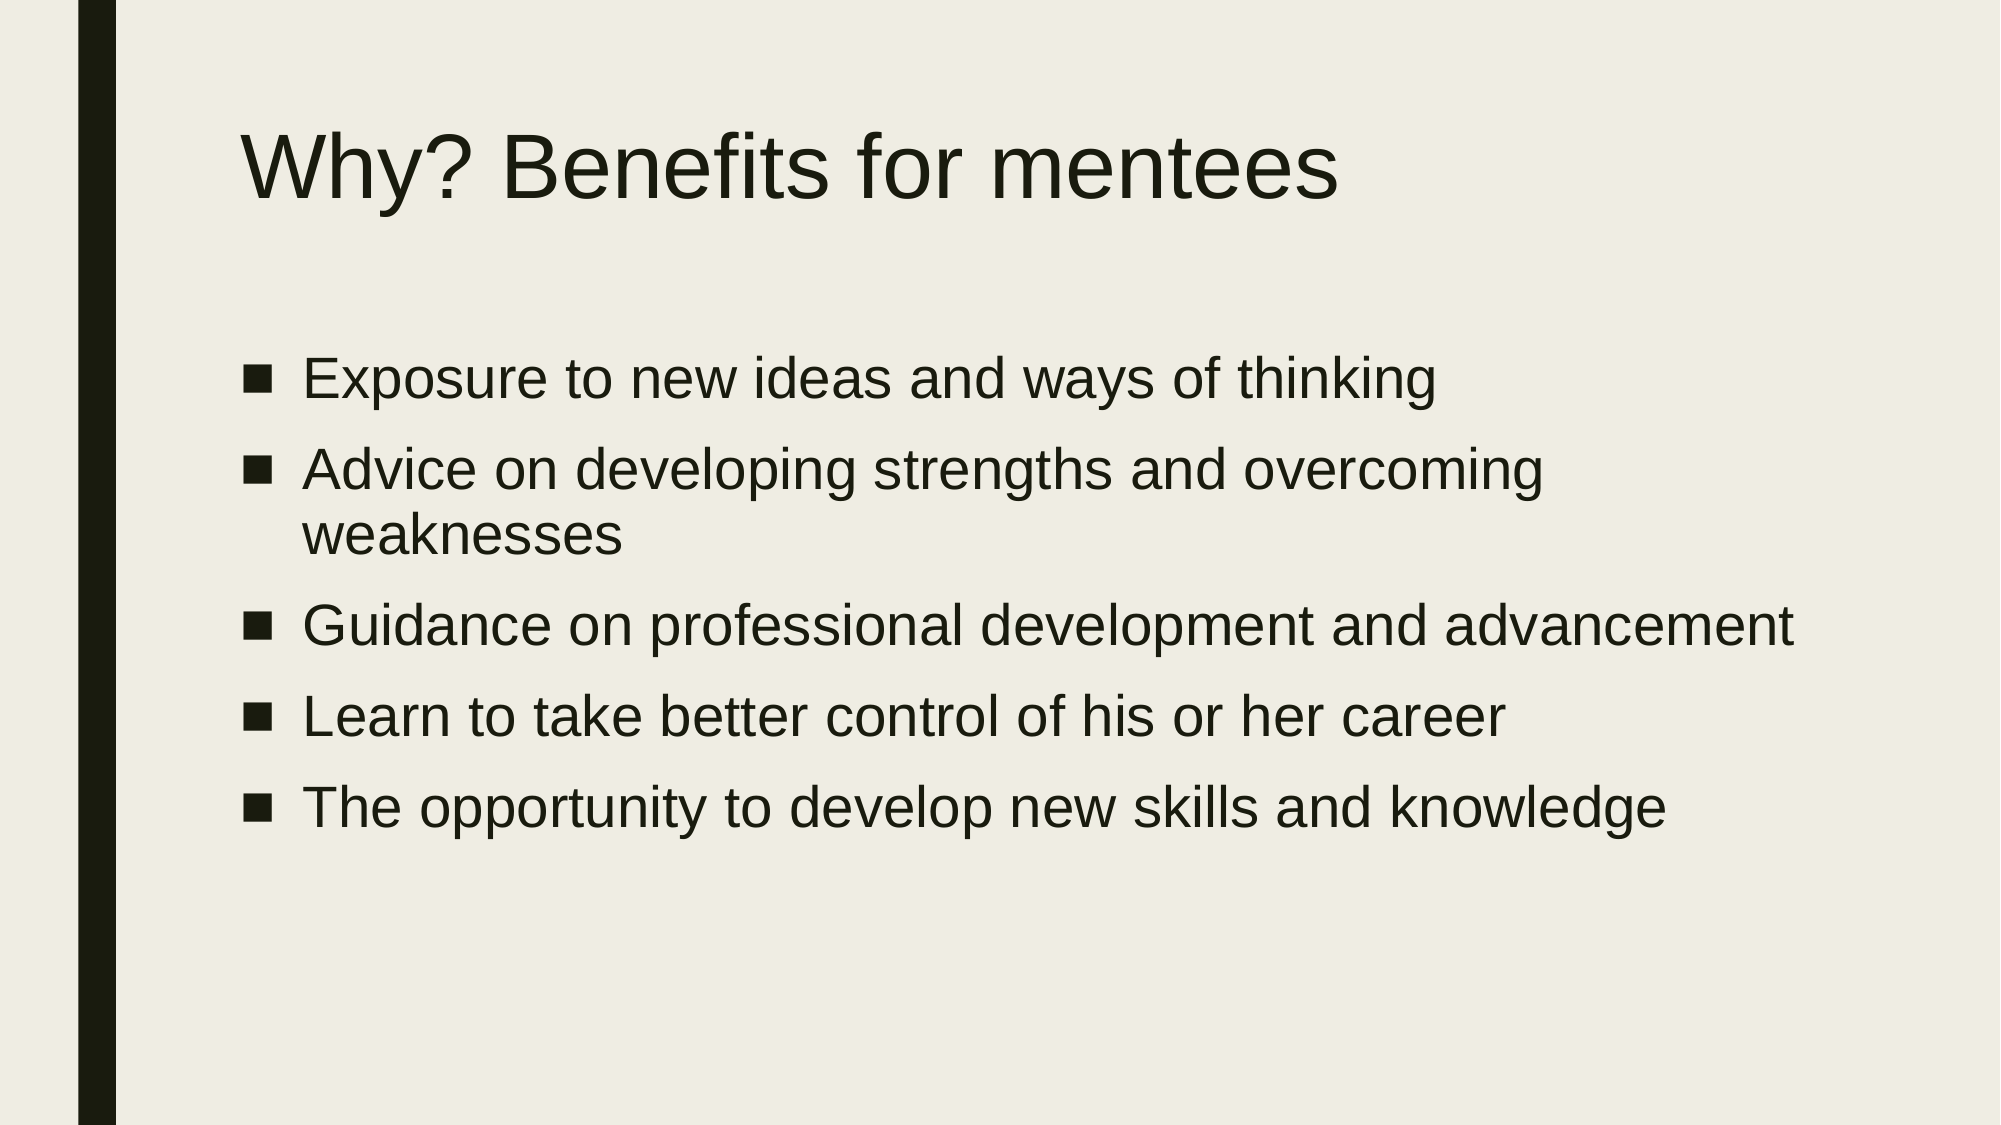

# Why? Benefits for mentees
Exposure to new ideas and ways of thinking
Advice on developing strengths and overcoming weaknesses
Guidance on professional development and advancement
Learn to take better control of his or her career
The opportunity to develop new skills and knowledge